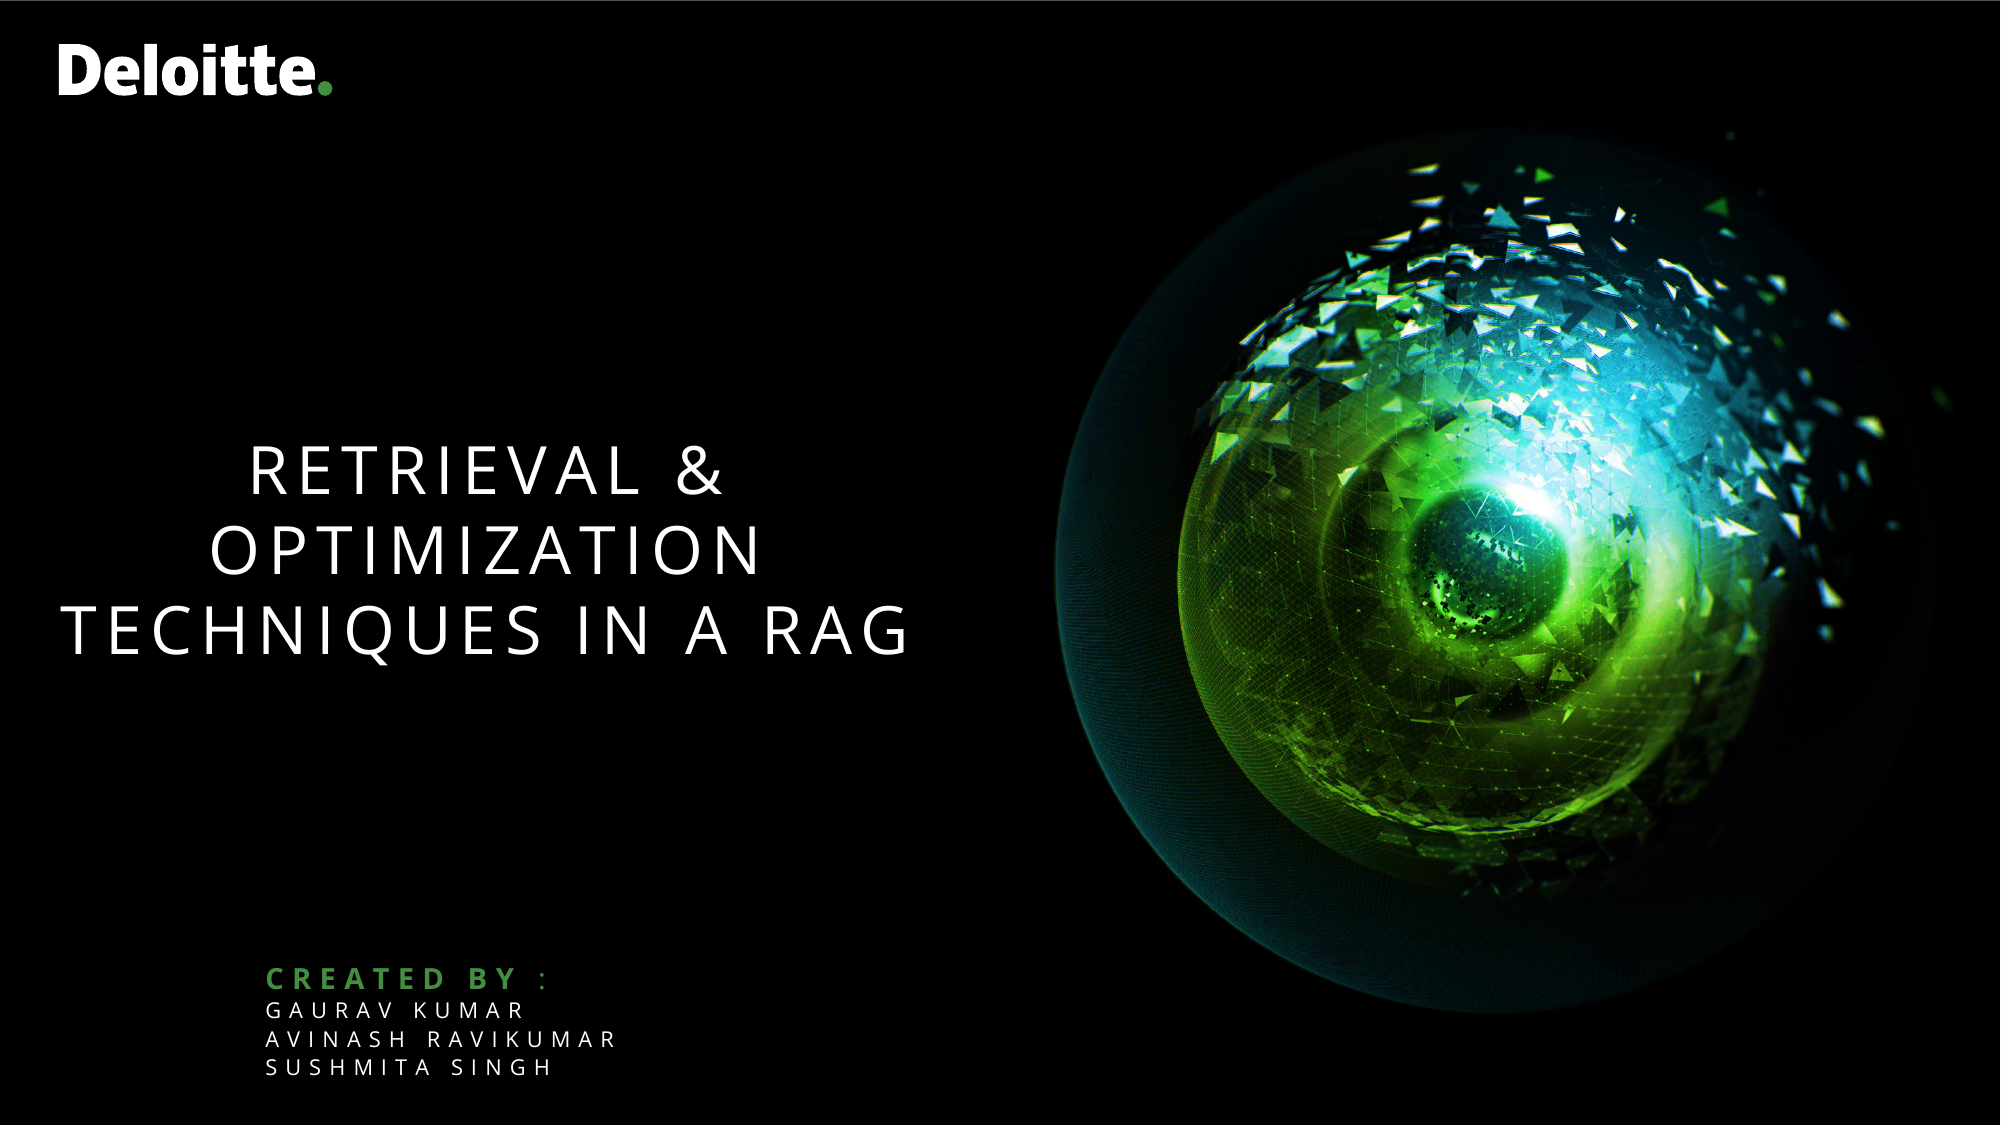

# Retrieval & OPTIMIZATION TECHNIQUES in A RAG
CREATED BY :
Gaurav Kumar
Avinash ravikumar
Sushmita singh